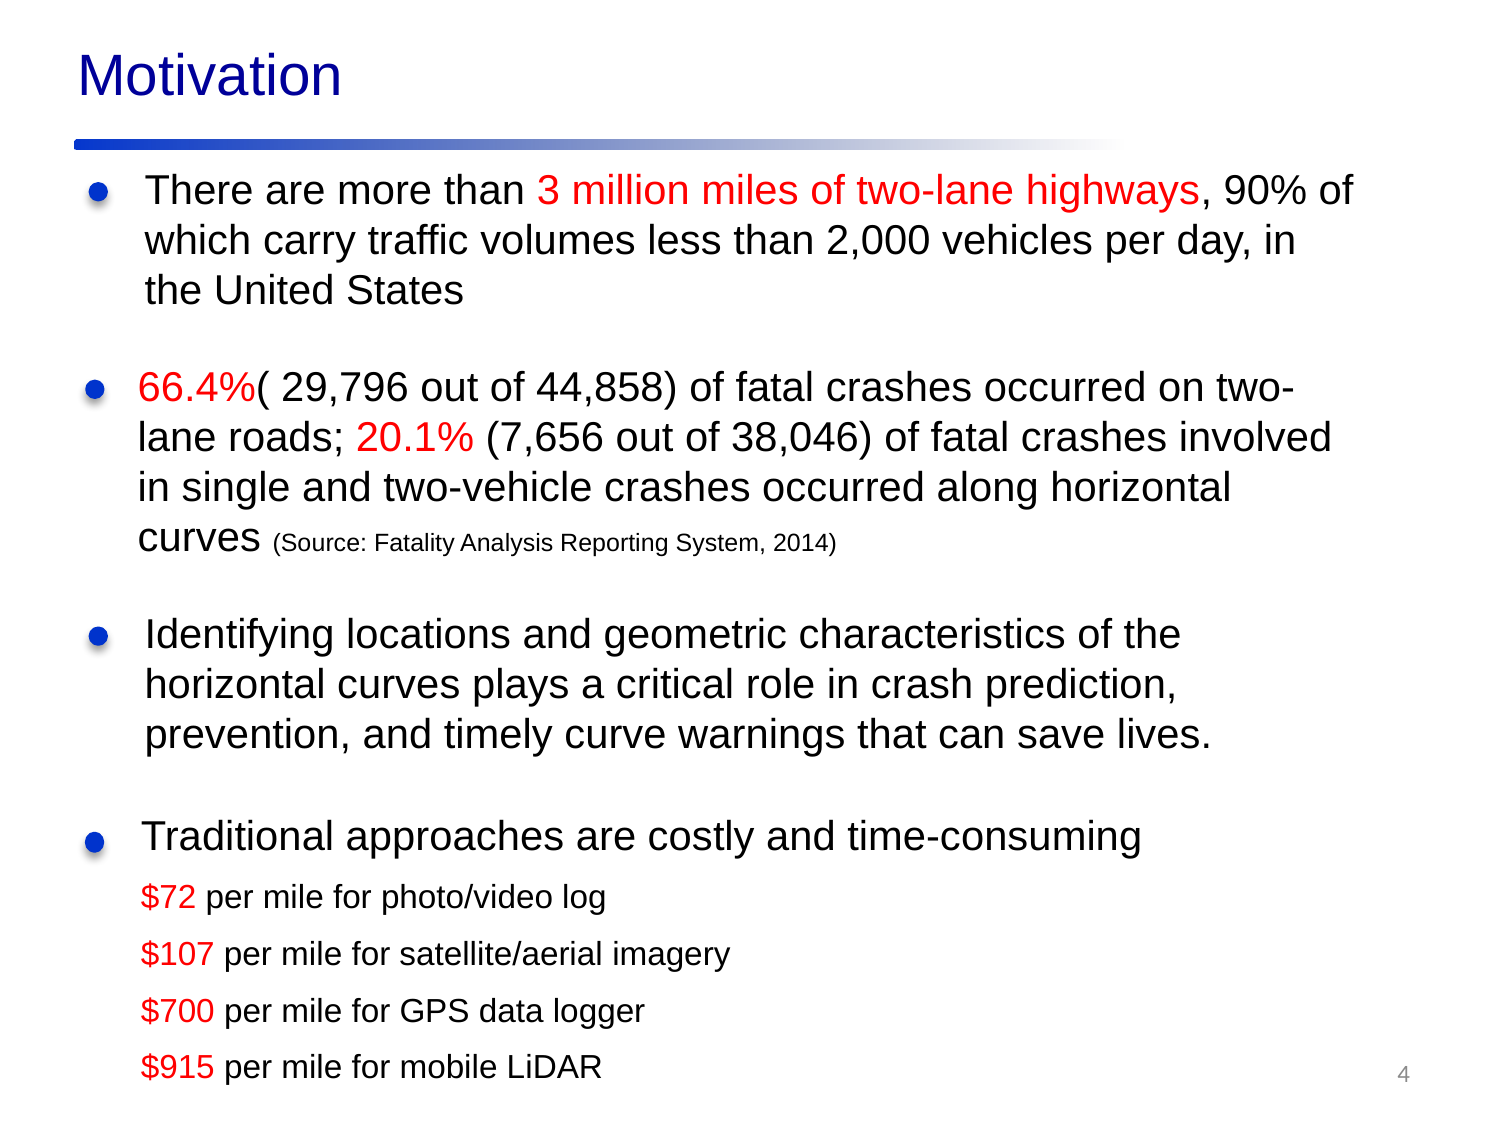

Motivation

There are more than 3 million miles of two-lane highways, 90% of which carry traffic volumes less than 2,000 vehicles per day, in the United States

66.4%( 29,796 out of 44,858) of fatal crashes occurred on two-lane roads; 20.1% (7,656 out of 38,046) of fatal crashes involved in single and two-vehicle crashes occurred along horizontal curves (Source: Fatality Analysis Reporting System, 2014)

Identifying locations and geometric characteristics of the horizontal curves plays a critical role in crash prediction, prevention, and timely curve warnings that can save lives.

Traditional approaches are costly and time-consuming
$72 per mile for photo/video log
$107 per mile for satellite/aerial imagery
$700 per mile for GPS data logger
$915 per mile for mobile LiDAR

4